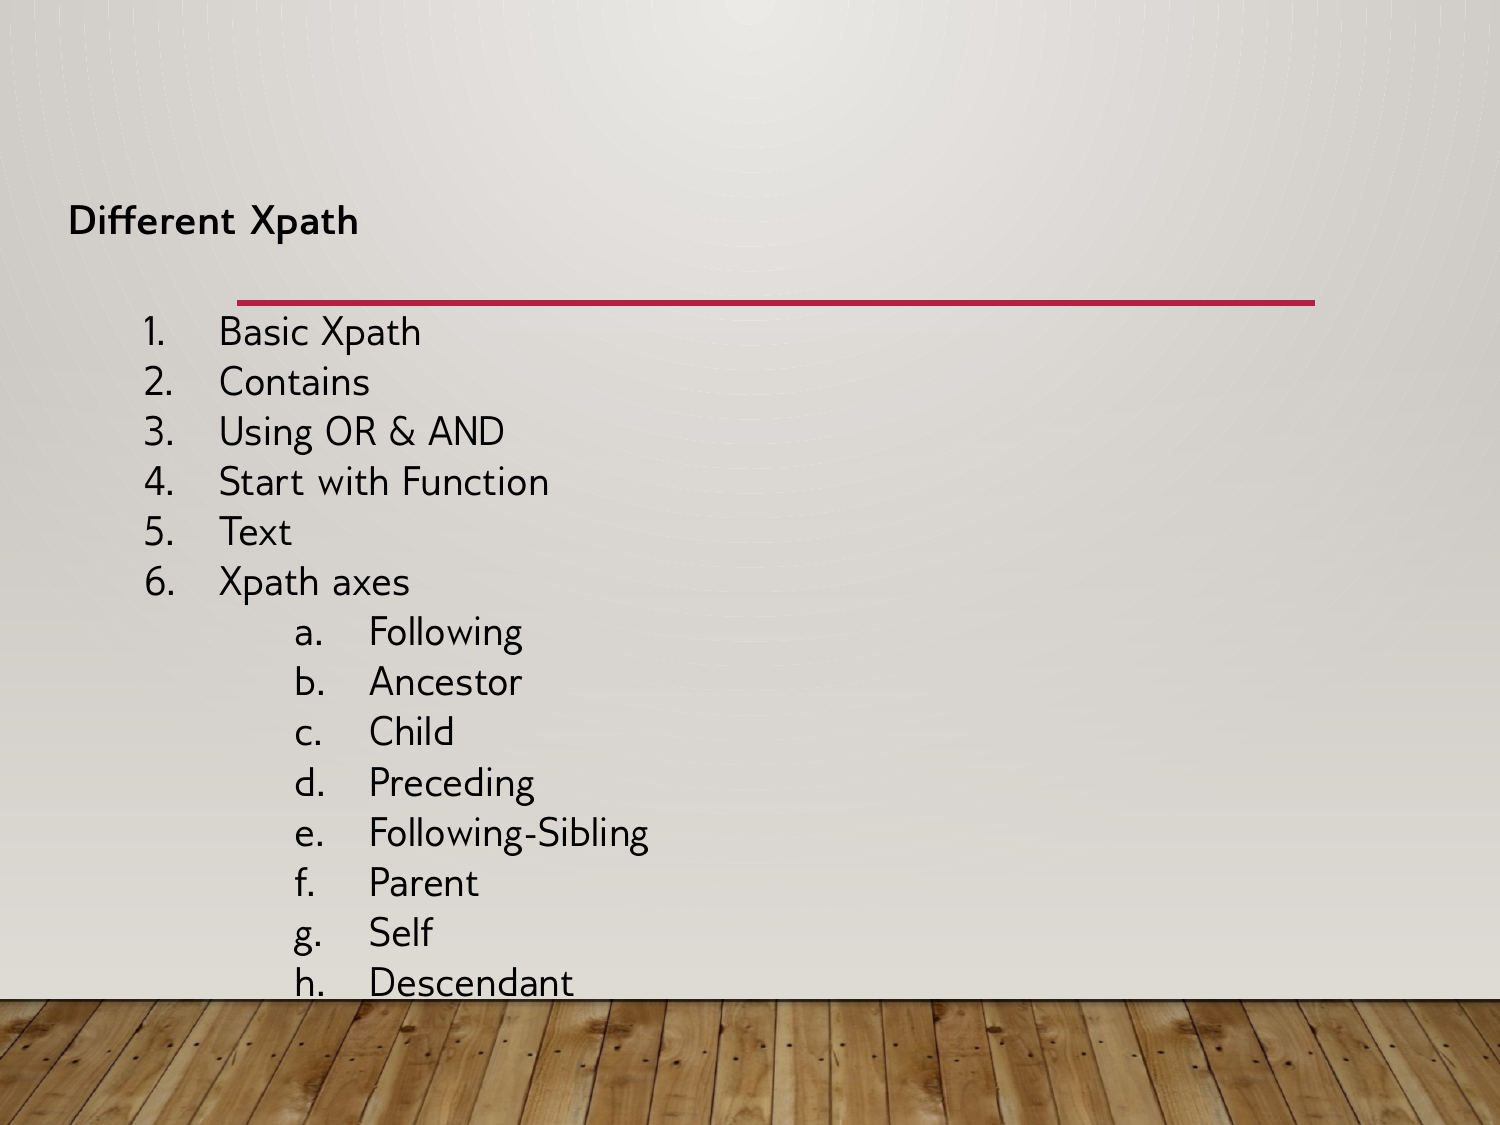

Different Xpath
Basic Xpath
Contains
Using OR & AND
Start with Function
Text
Xpath axes
Following
Ancestor
Child
Preceding
Following-Sibling
Parent
Self
Descendant